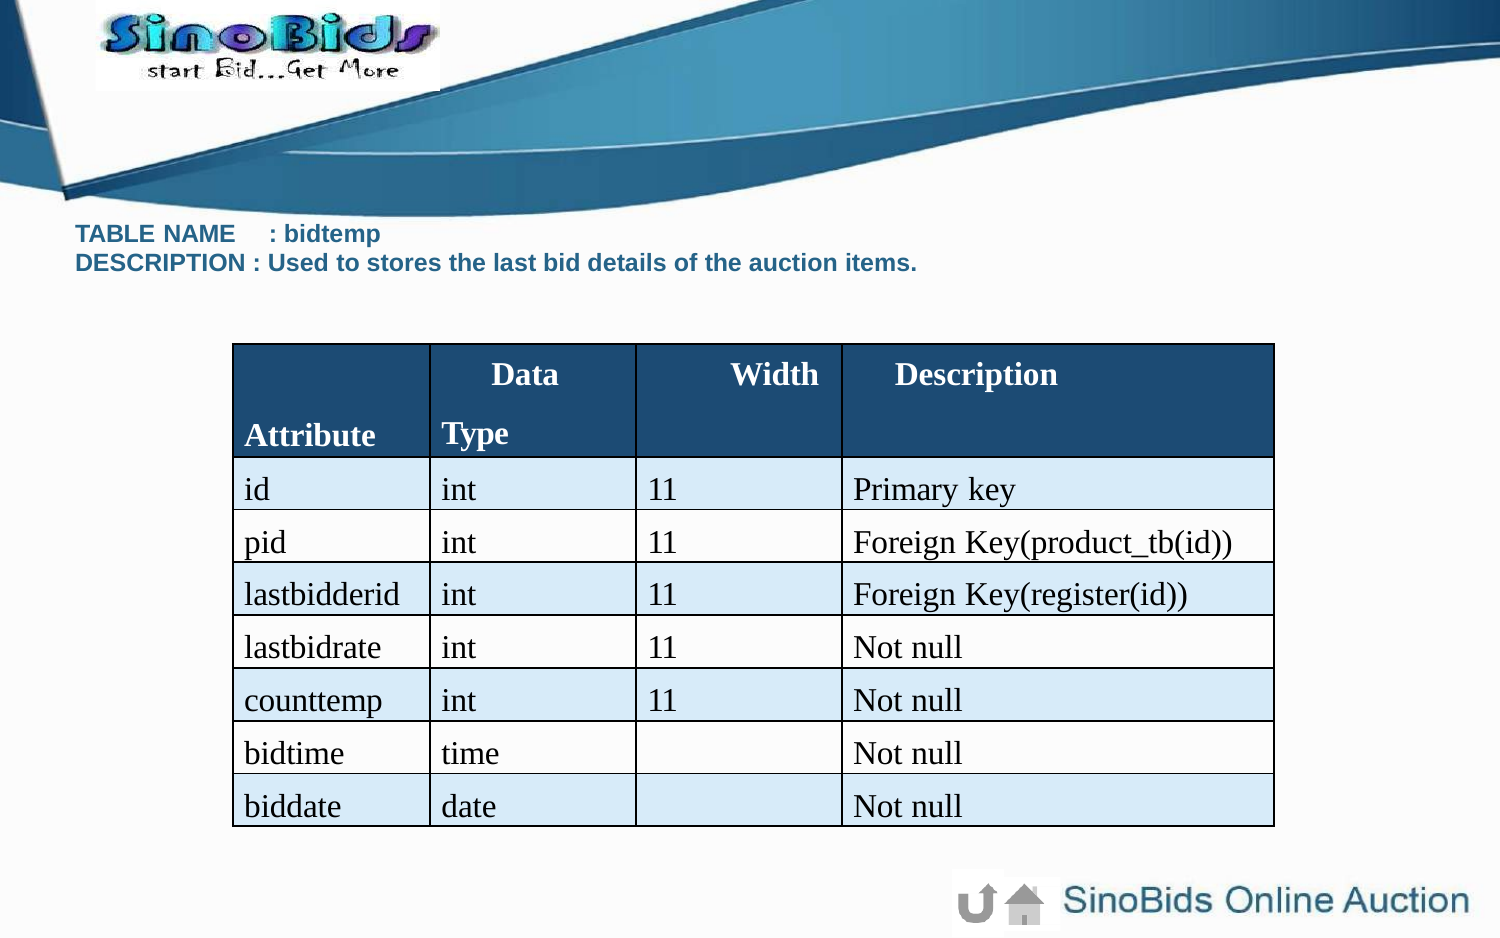

TABLE NAME	: bidtemp
DESCRIPTION : Used to stores the last bid details of the auction items.
| Attribute | Data Type | Width | Description |
| --- | --- | --- | --- |
| id | int | 11 | Primary key |
| pid | int | 11 | Foreign Key(product\_tb(id)) |
| lastbidderid | int | 11 | Foreign Key(register(id)) |
| lastbidrate | int | 11 | Not null |
| counttemp | int | 11 | Not null |
| bidtime | time |  | Not null |
| biddate | date |  | Not null |